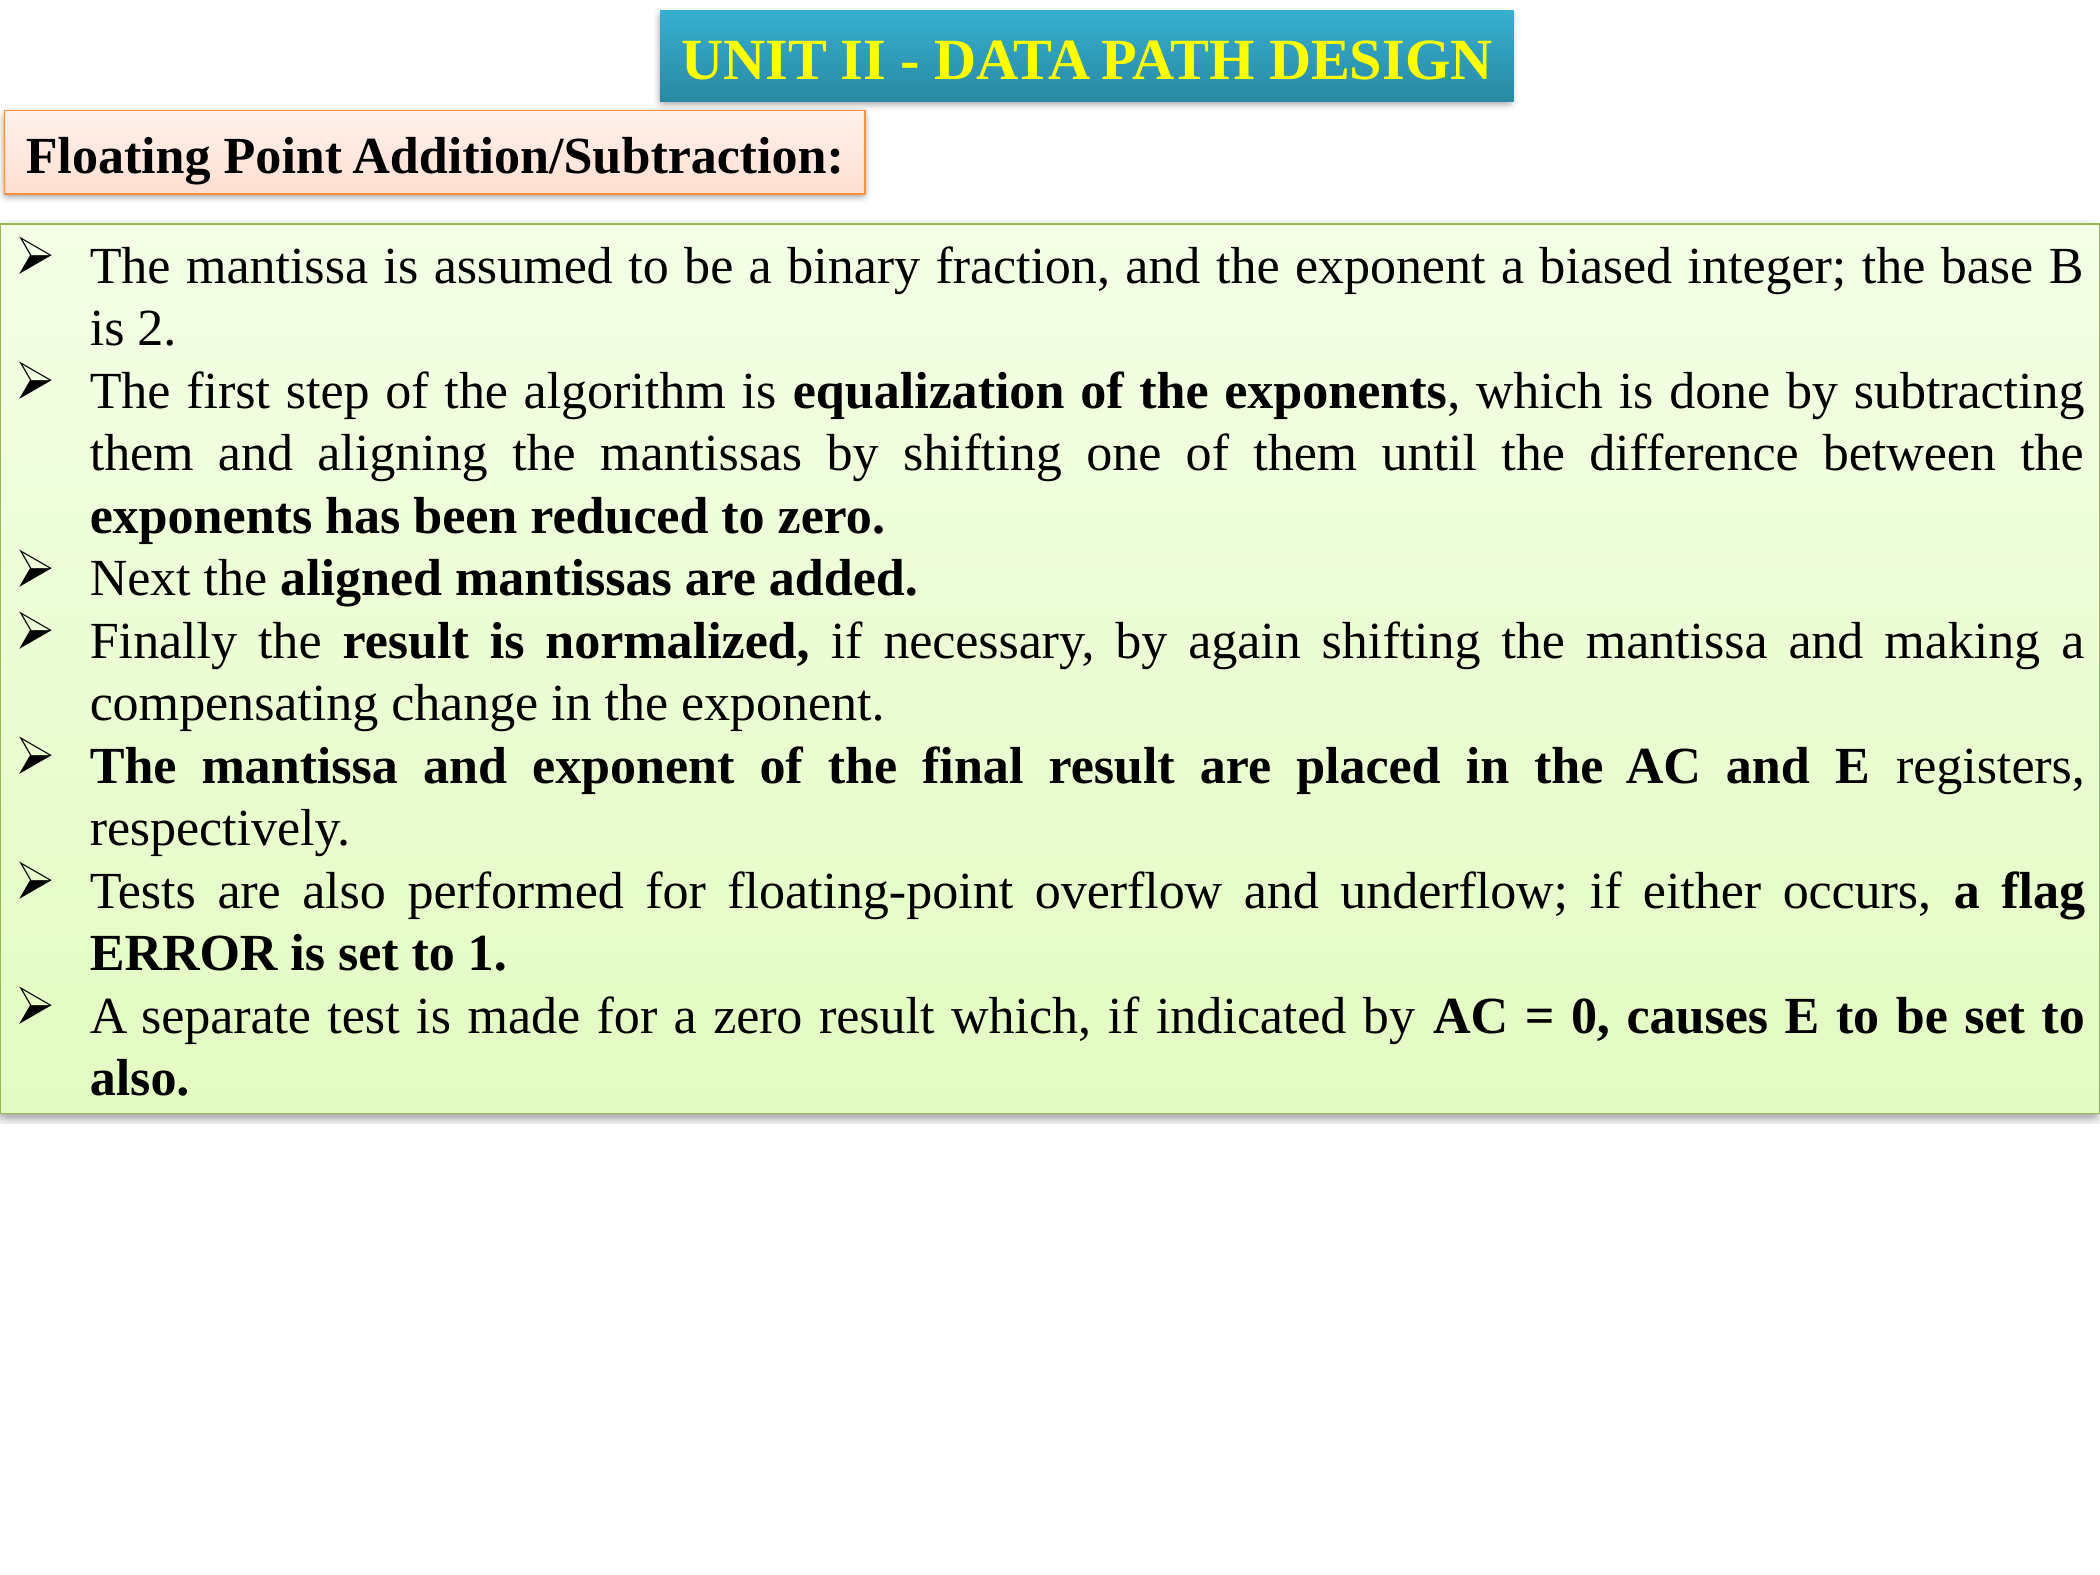

UNIT II - DATA PATH DESIGN
Floating Point Addition/Subtraction:
The mantissa is assumed to be a binary fraction, and the exponent a biased integer; the base B is 2.
The first step of the algorithm is equalization of the exponents, which is done by subtracting them and aligning the mantissas by shifting one of them until the difference between the exponents has been reduced to zero.
Next the aligned mantissas are added.
Finally the result is normalized, if necessary, by again shifting the mantissa and making a compensating change in the exponent.
The mantissa and exponent of the final result are placed in the AC and E registers, respectively.
Tests are also performed for floating-point overflow and underflow; if either occurs, a flag ERROR is set to 1.
A separate test is made for a zero result which, if indicated by AC = 0, causes E to be set to also.